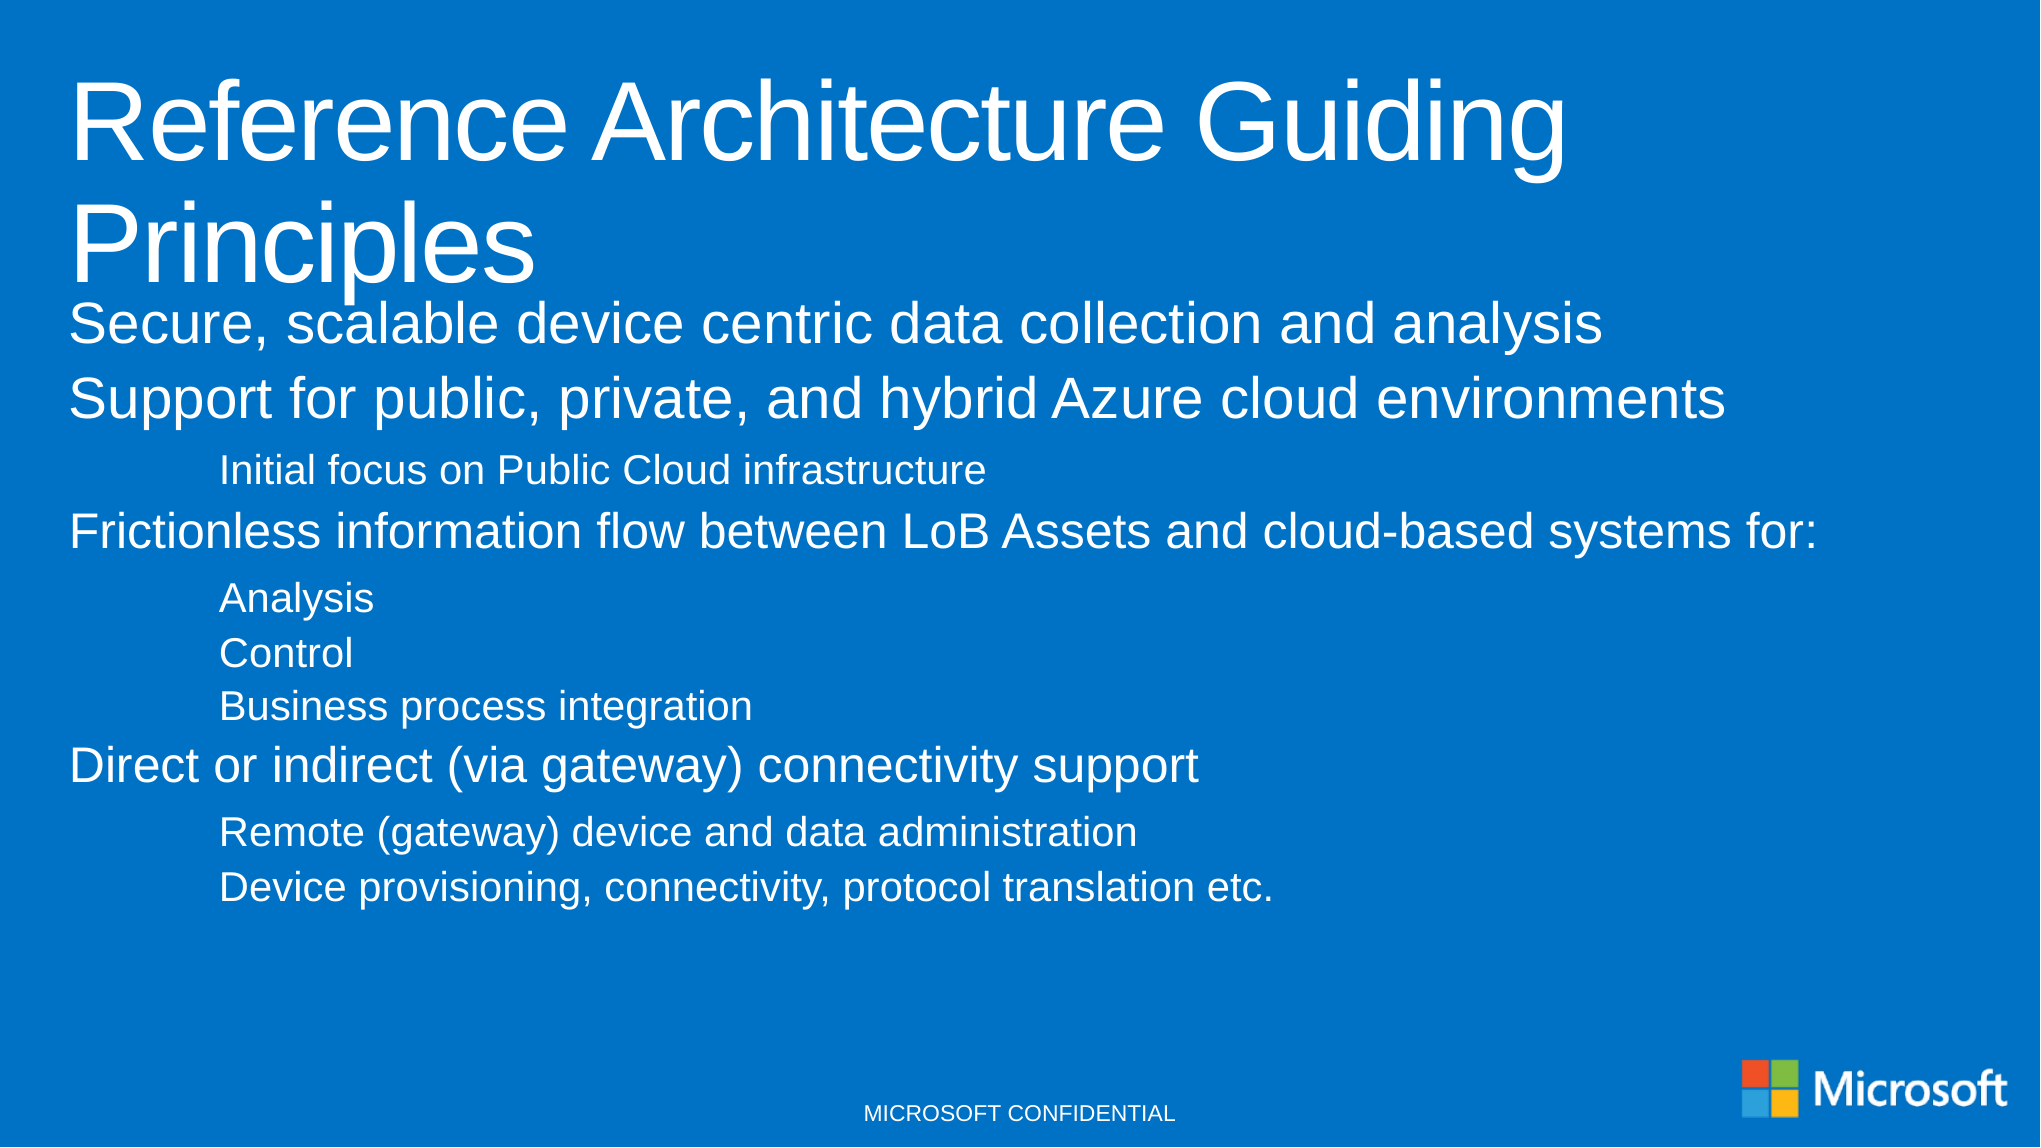

# Reference Architecture Guiding Principles
Secure, scalable device centric data collection and analysis
Support for public, private, and hybrid Azure cloud environments
	Initial focus on Public Cloud infrastructure
Frictionless information flow between LoB Assets and cloud-based systems for:
	Analysis
	Control
	Business process integration
Direct or indirect (via gateway) connectivity support
	Remote (gateway) device and data administration
	Device provisioning, connectivity, protocol translation etc.